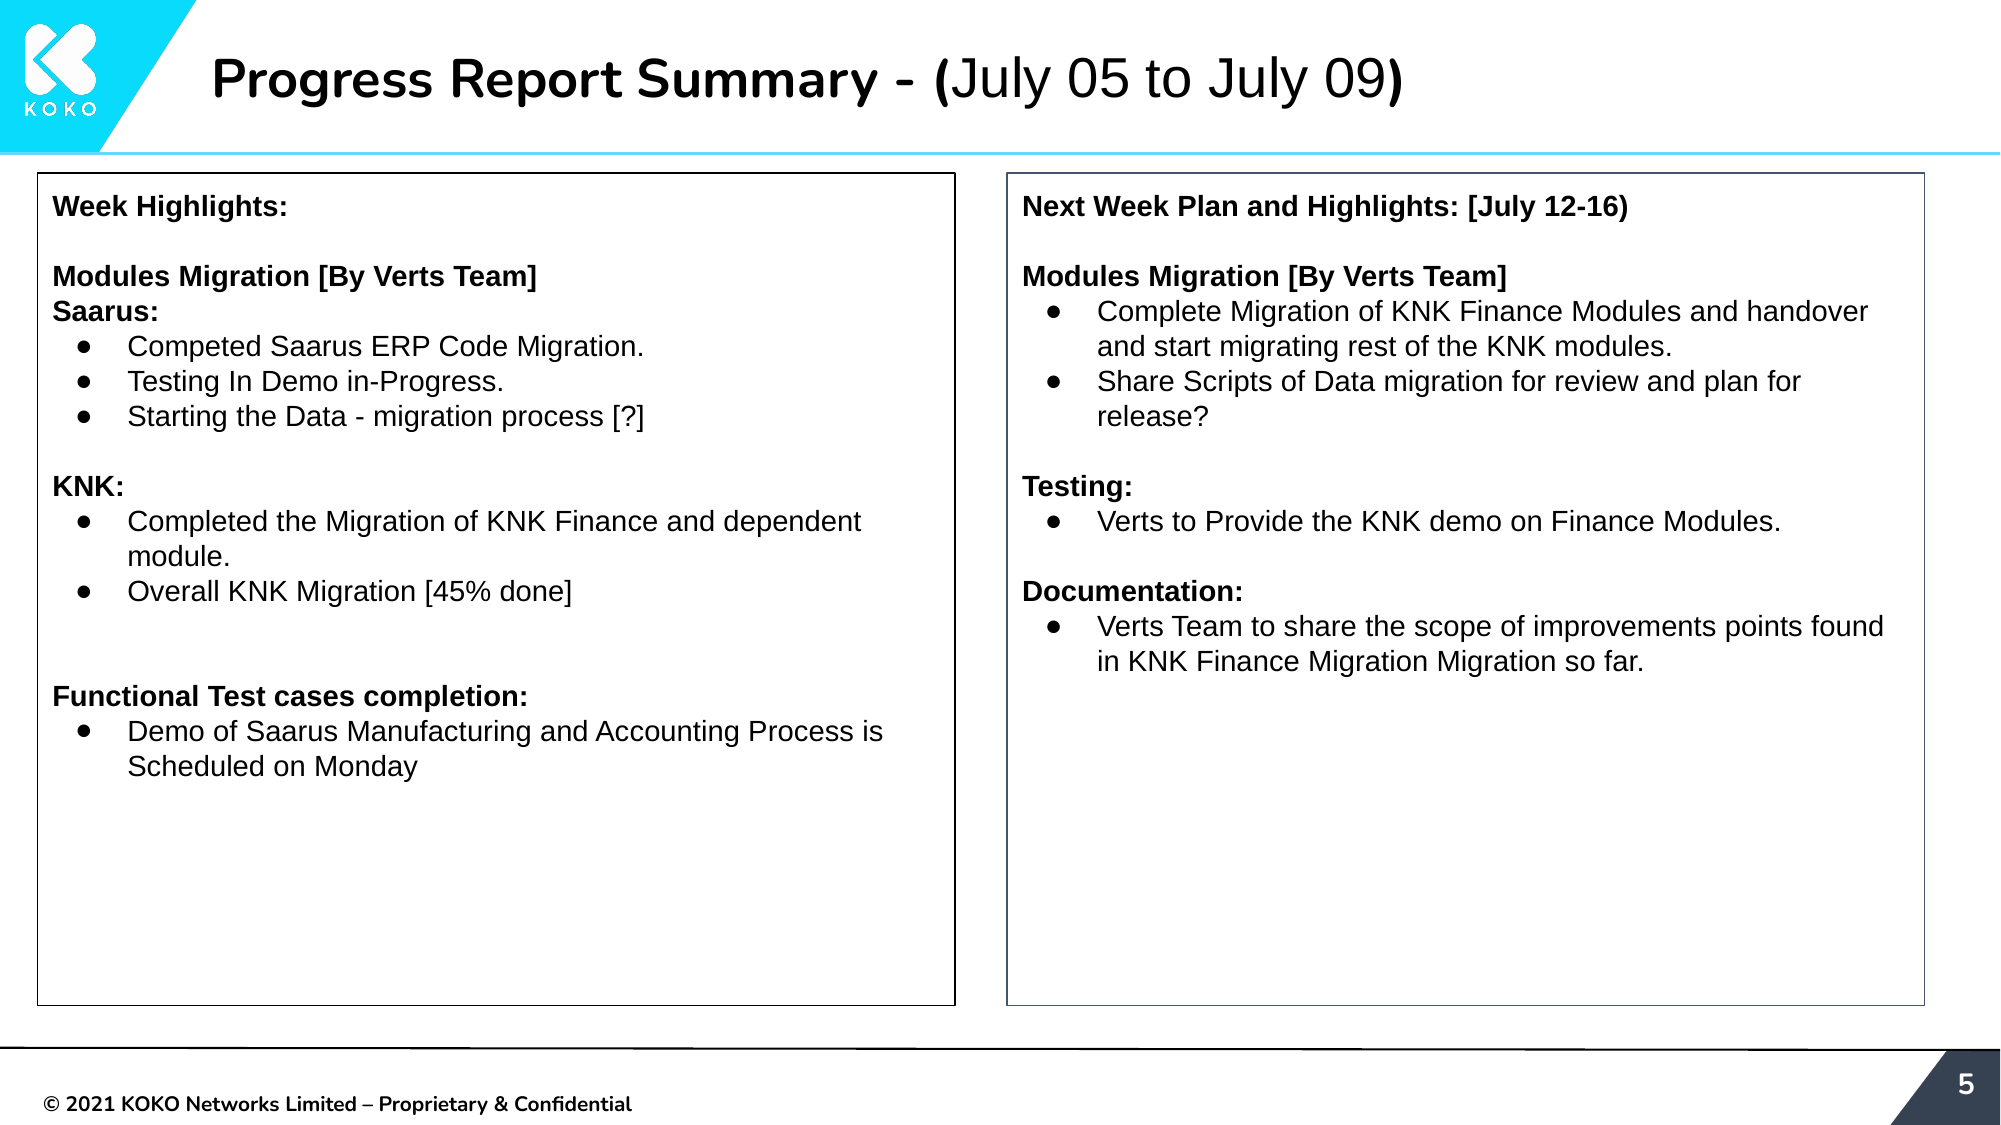

# Progress Report Summary - (July 05 to July 09)
Week Highlights:

Modules Migration [By Verts Team]
Saarus:
Competed Saarus ERP Code Migration.
Testing In Demo in-Progress.
Starting the Data - migration process [?]

KNK:
Completed the Migration of KNK Finance and dependent module.
Overall KNK Migration [45% done]

Functional Test cases completion:
Demo of Saarus Manufacturing and Accounting Process is Scheduled on Monday

Next Week Plan and Highlights: [July 12-16)

Modules Migration [By Verts Team]
Complete Migration of KNK Finance Modules and handover and start migrating rest of the KNK modules.
Share Scripts of Data migration for review and plan for release?

Testing:
Verts to Provide the KNK demo on Finance Modules.

Documentation:
Verts Team to share the scope of improvements points found in KNK Finance Migration Migration so far.

5